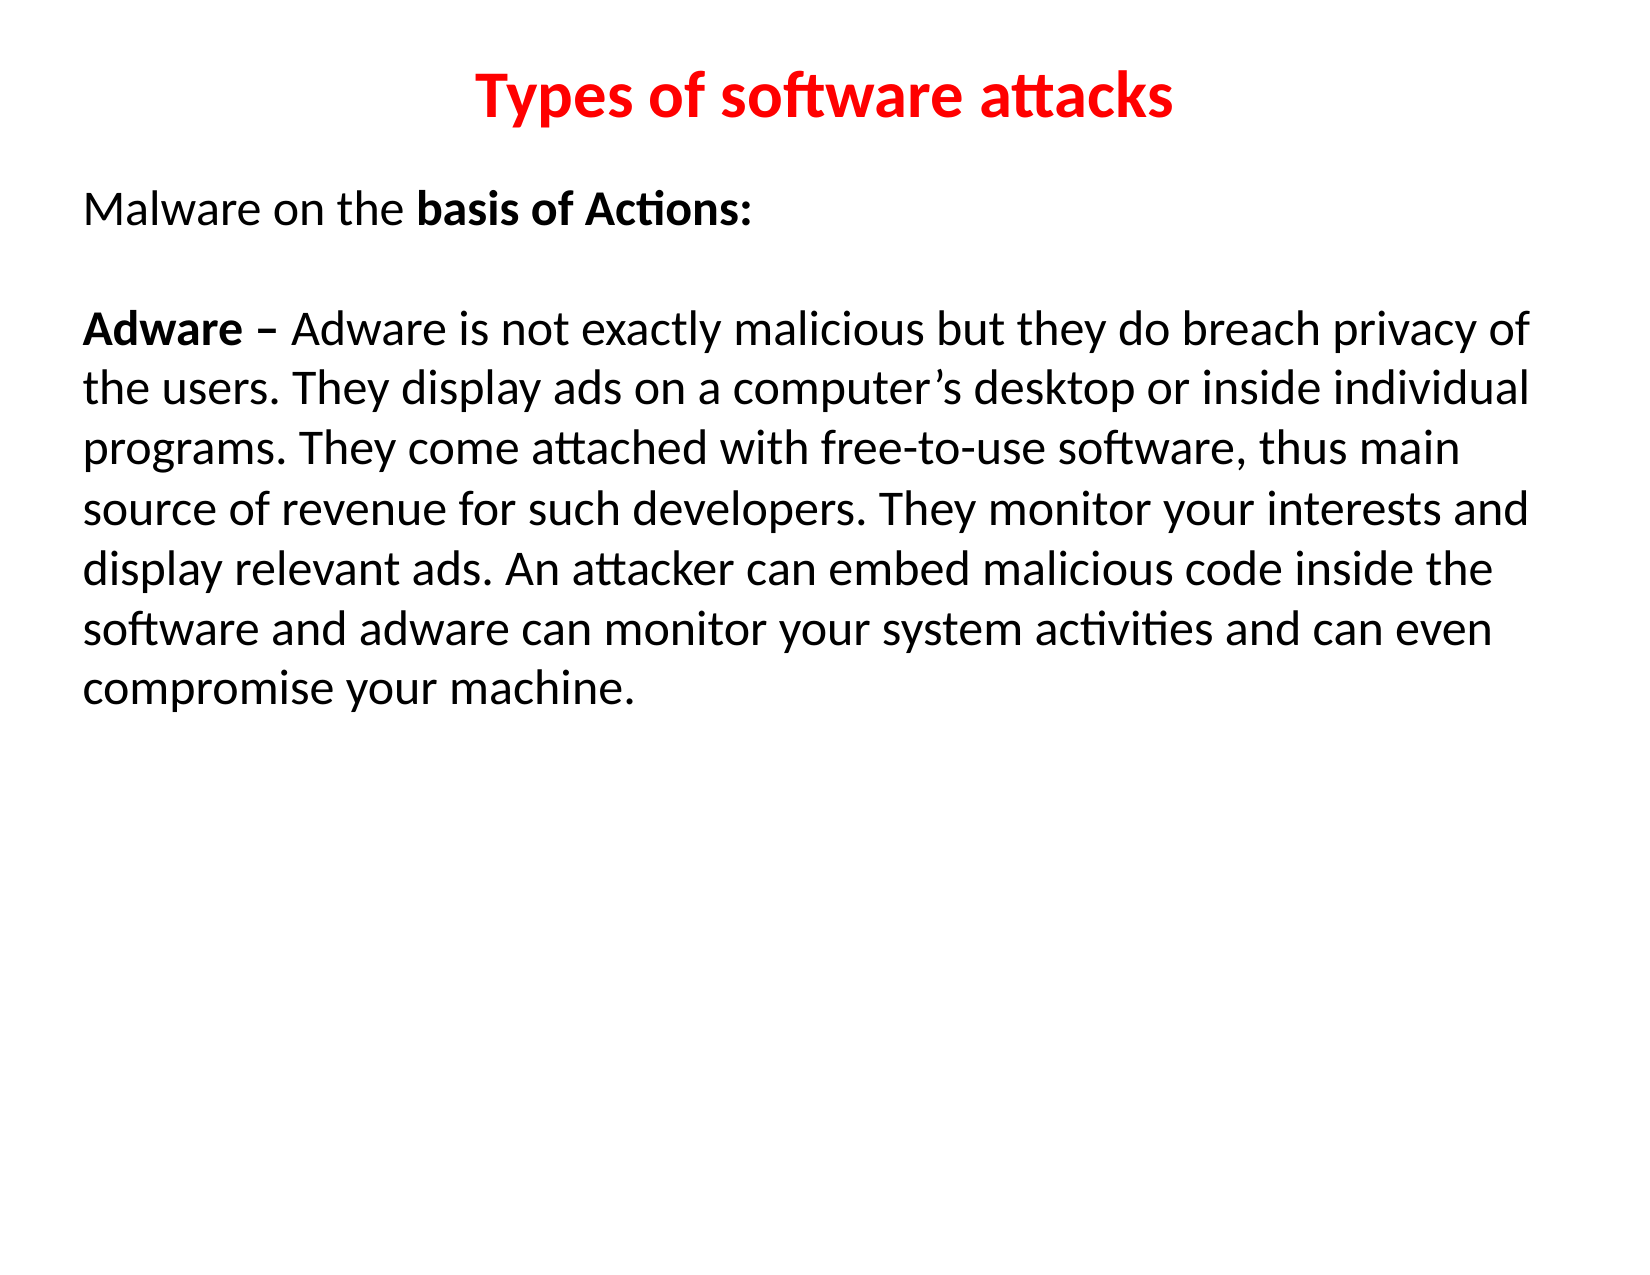

# Types of software attacks
Malware on the basis of Actions:
Adware – Adware is not exactly malicious but they do breach privacy of the users. They display ads on a computer’s desktop or inside individual programs. They come attached with free-to-use software, thus main source of revenue for such developers. They monitor your interests and display relevant ads. An attacker can embed malicious code inside the software and adware can monitor your system activities and can even compromise your machine.